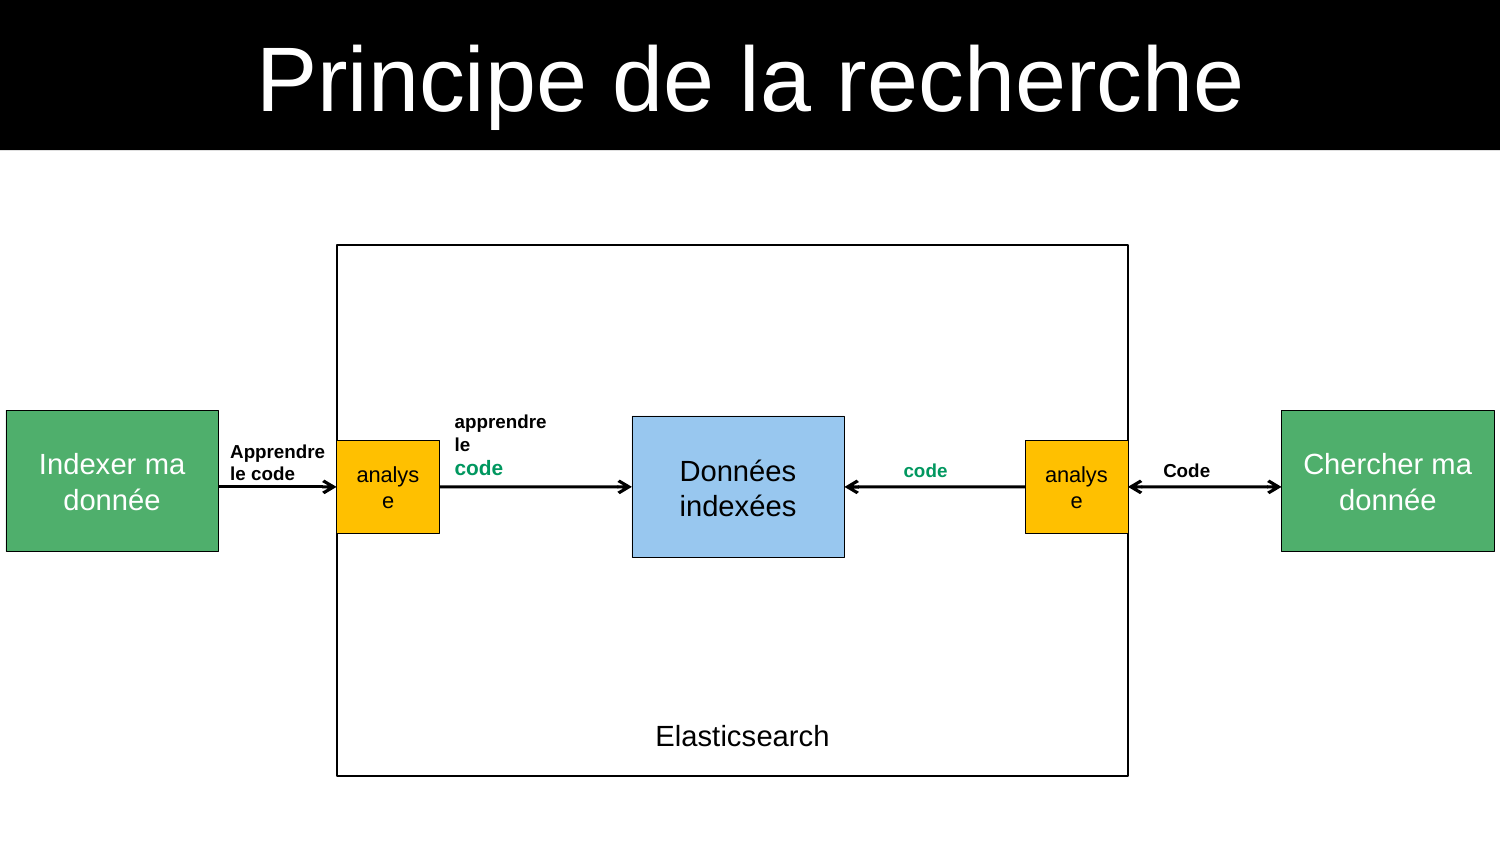

Principe de la recherche

Indexer ma donnée
apprendre le
code
Chercher ma donnée
Données indexées
Apprendre le code
analyse
analyse
code
Code
Elasticsearch